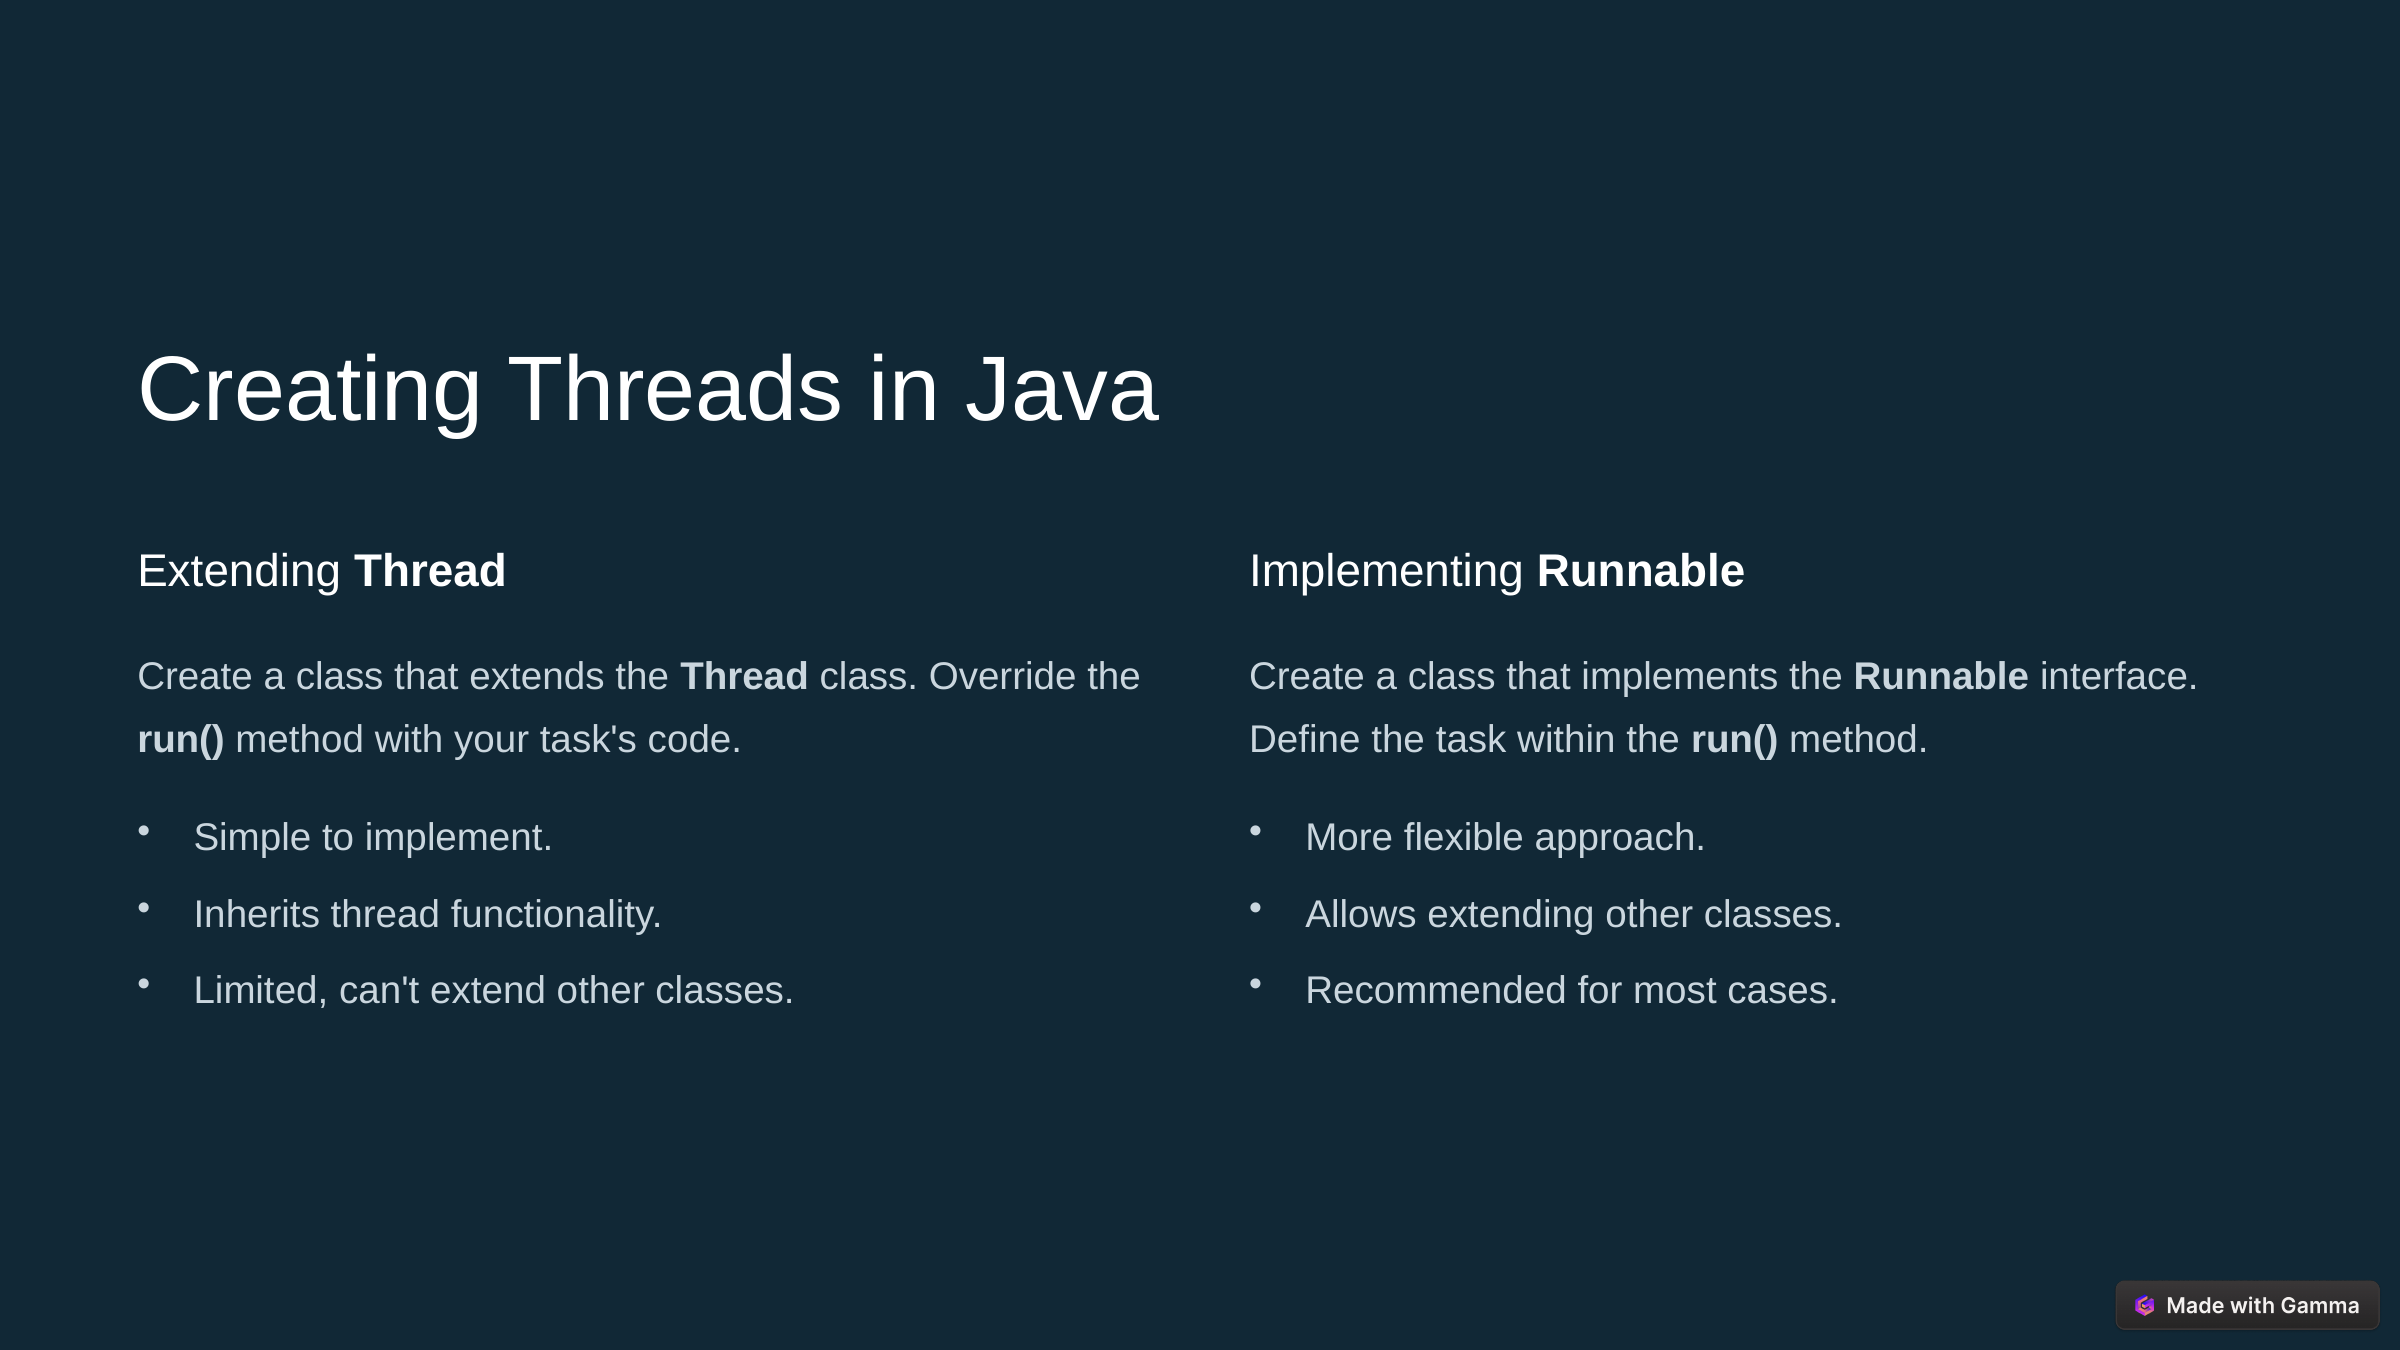

Creating Threads in Java
Extending Thread
Implementing Runnable
Create a class that extends the Thread class. Override the run() method with your task's code.
Create a class that implements the Runnable interface. Define the task within the run() method.
Simple to implement.
More flexible approach.
Inherits thread functionality.
Allows extending other classes.
Limited, can't extend other classes.
Recommended for most cases.